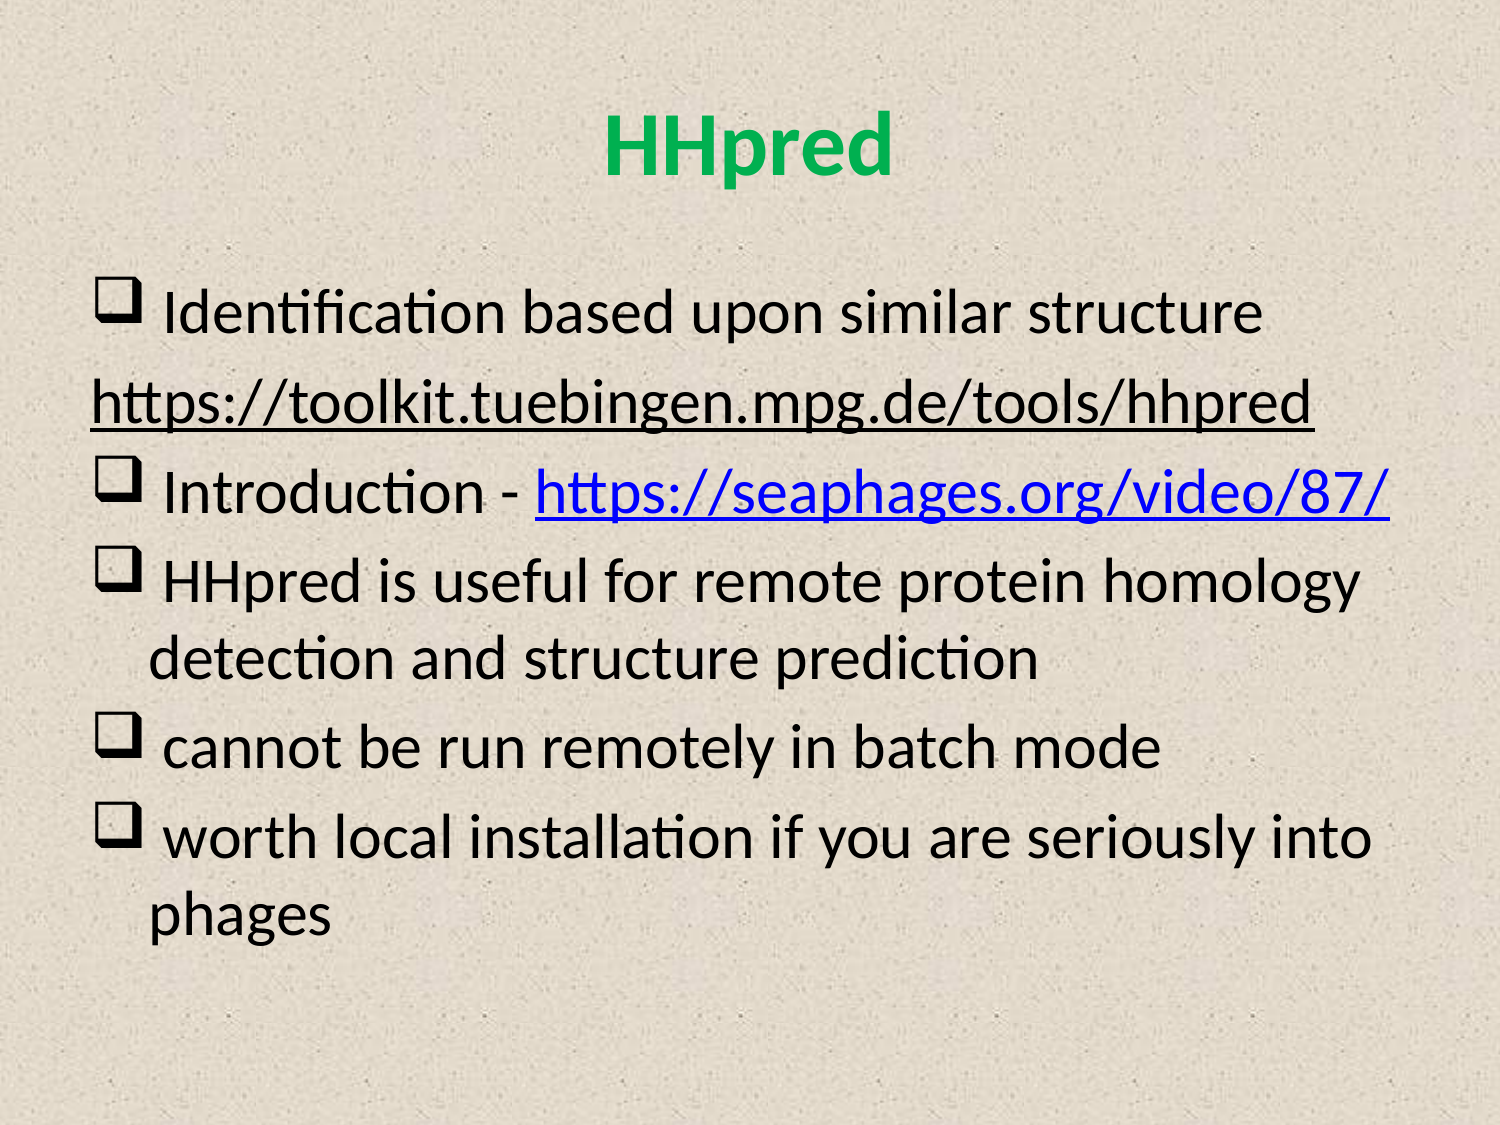

# HHpred
 Identification based upon similar structure
https://toolkit.tuebingen.mpg.de/tools/hhpred
 Introduction - https://seaphages.org/video/87/
 HHpred is useful for remote protein homology detection and structure prediction
 cannot be run remotely in batch mode
 worth local installation if you are seriously into phages